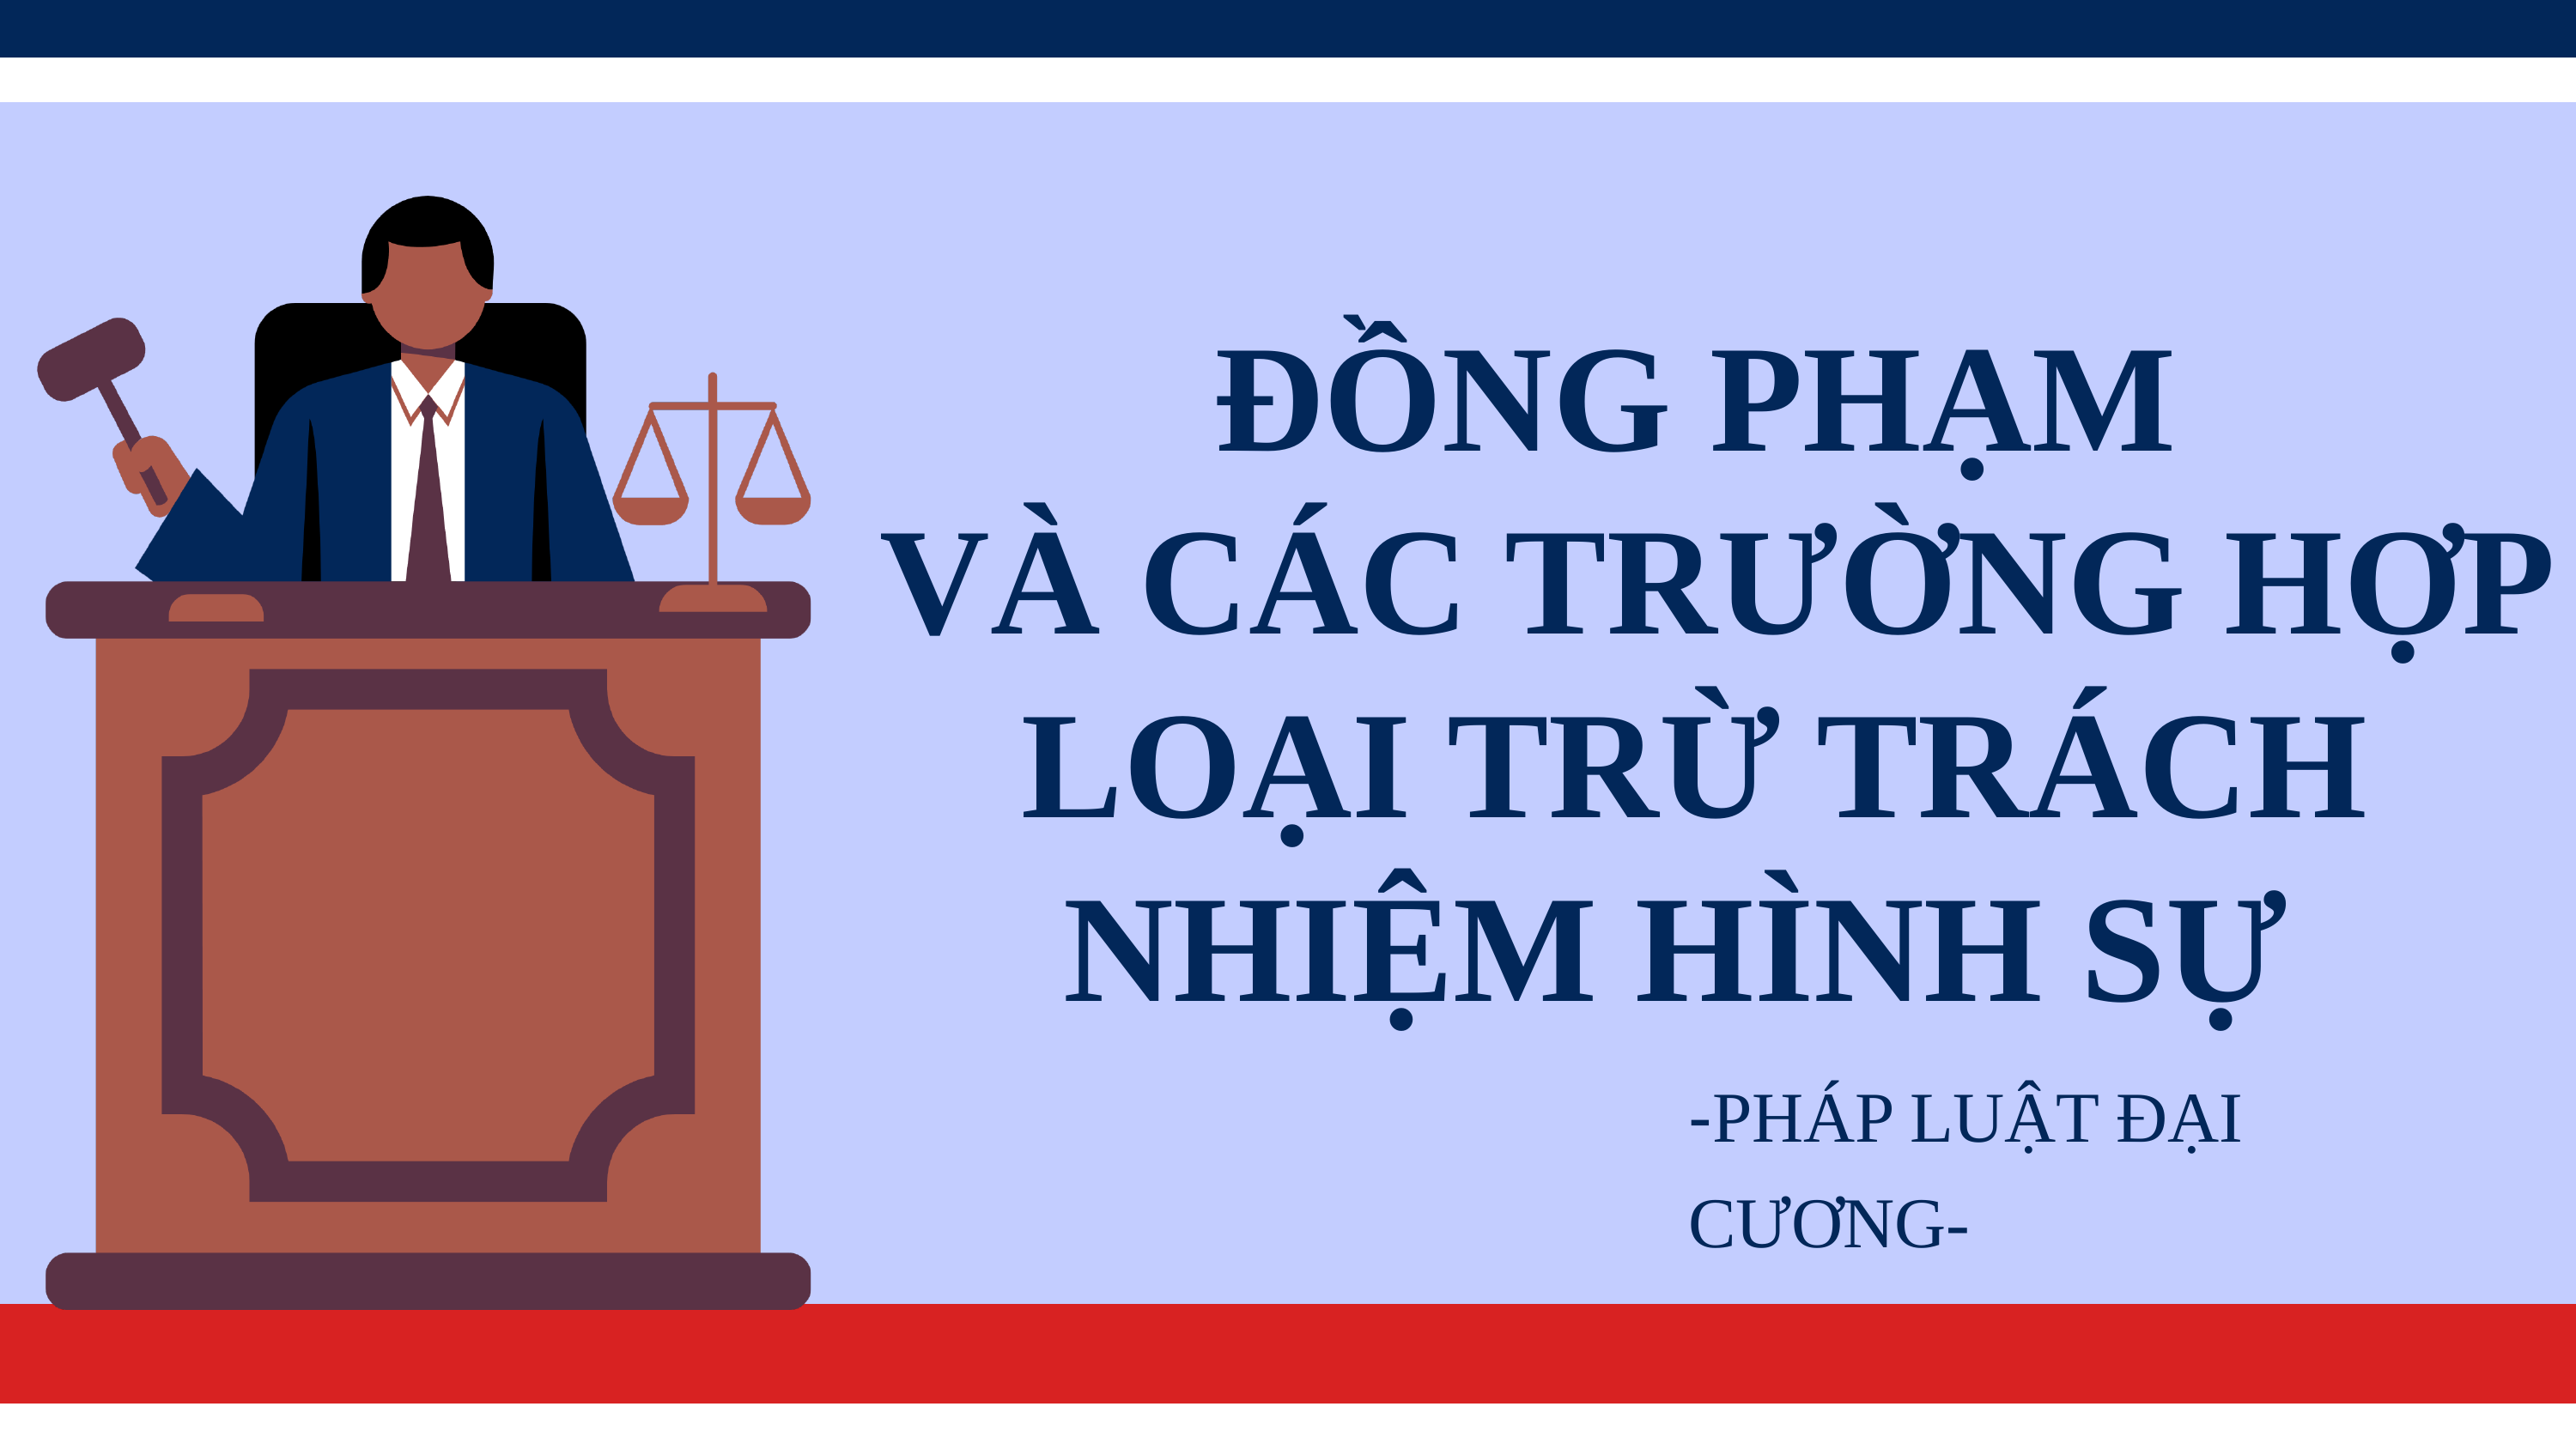

ĐỒNG PHẠM
 VÀ CÁC TRƯỜNG HỢP LOẠI TRỪ TRÁCH NHIỆM HÌNH SỰ
-PHÁP LUẬT ĐẠI CƯƠNG-